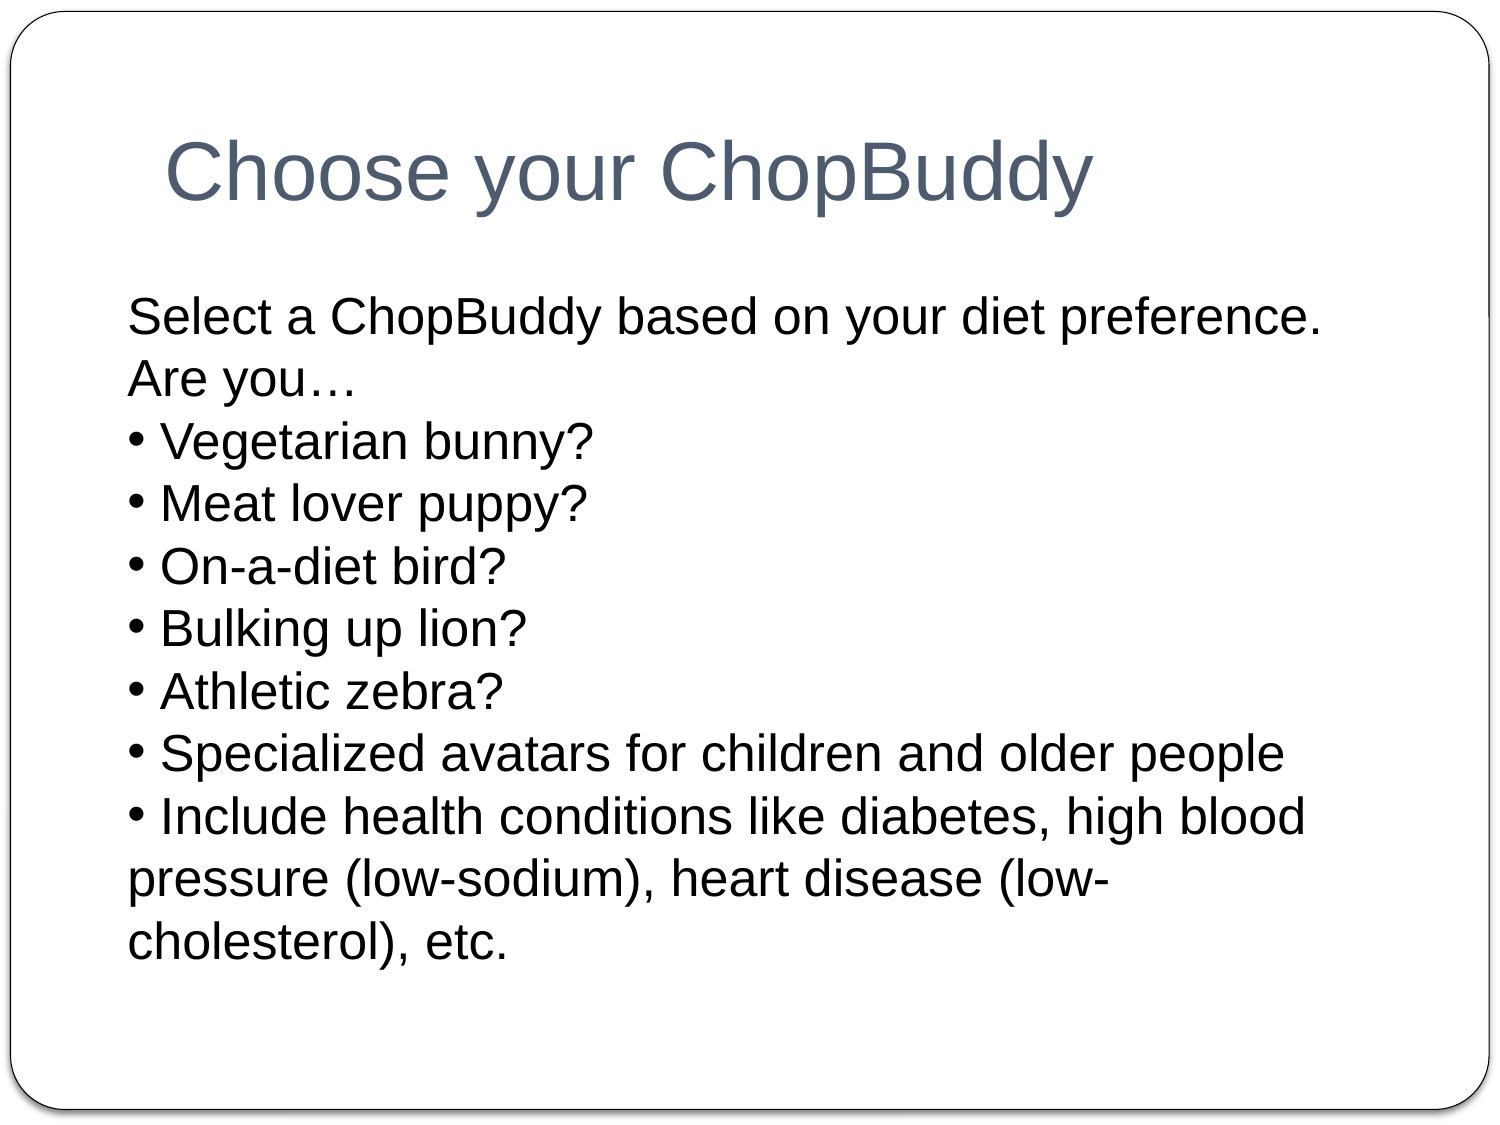

# Choose your ChopBuddy
Select a ChopBuddy based on your diet preference. Are you…
 Vegetarian bunny?
 Meat lover puppy?
 On-a-diet bird?
 Bulking up lion?
 Athletic zebra?
 Specialized avatars for children and older people
 Include health conditions like diabetes, high blood pressure (low-sodium), heart disease (low-cholesterol), etc.